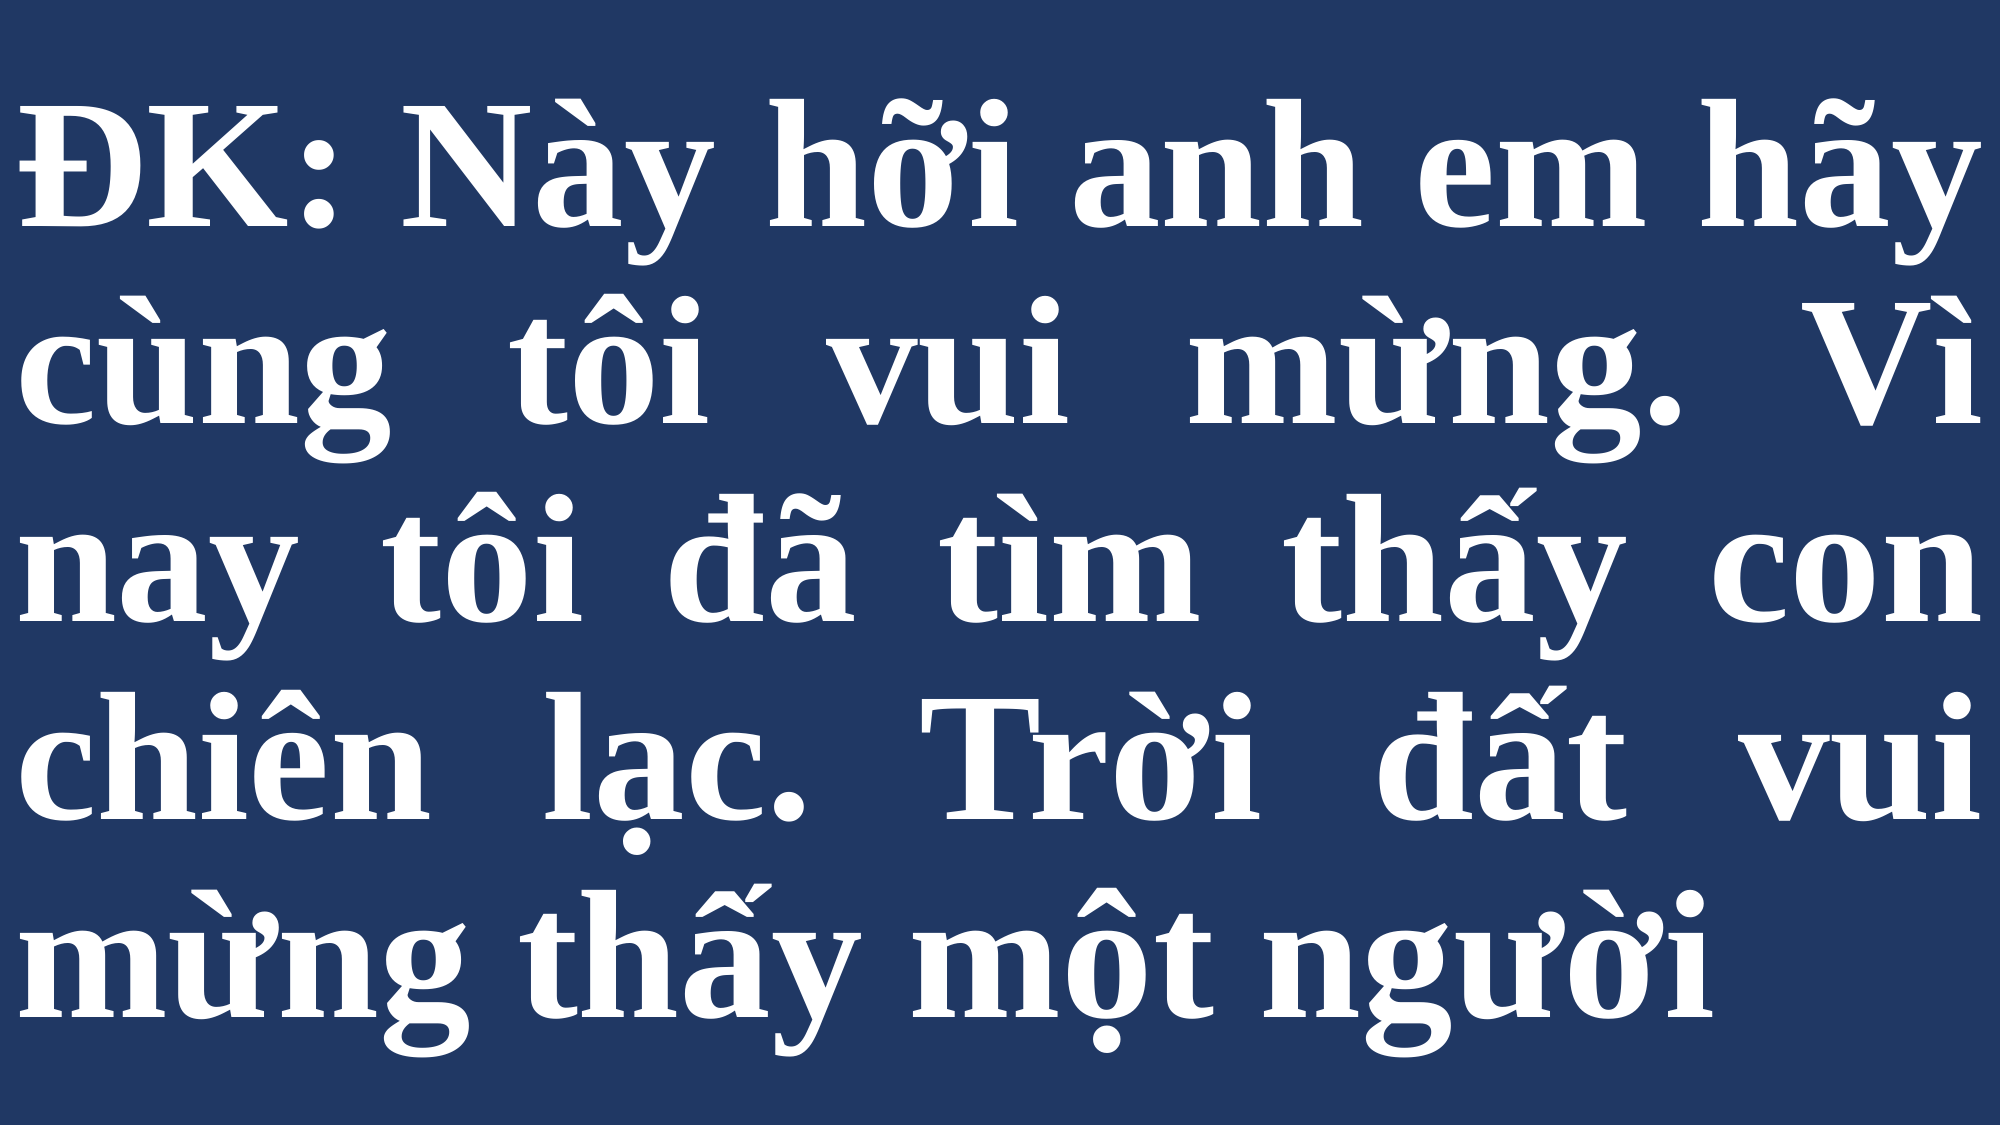

# ĐK: Này hỡi anh em hãy cùng tôi vui mừng. Vì nay tôi đã tìm thấy con chiên lạc. Trời đất vui mừng thấy một người